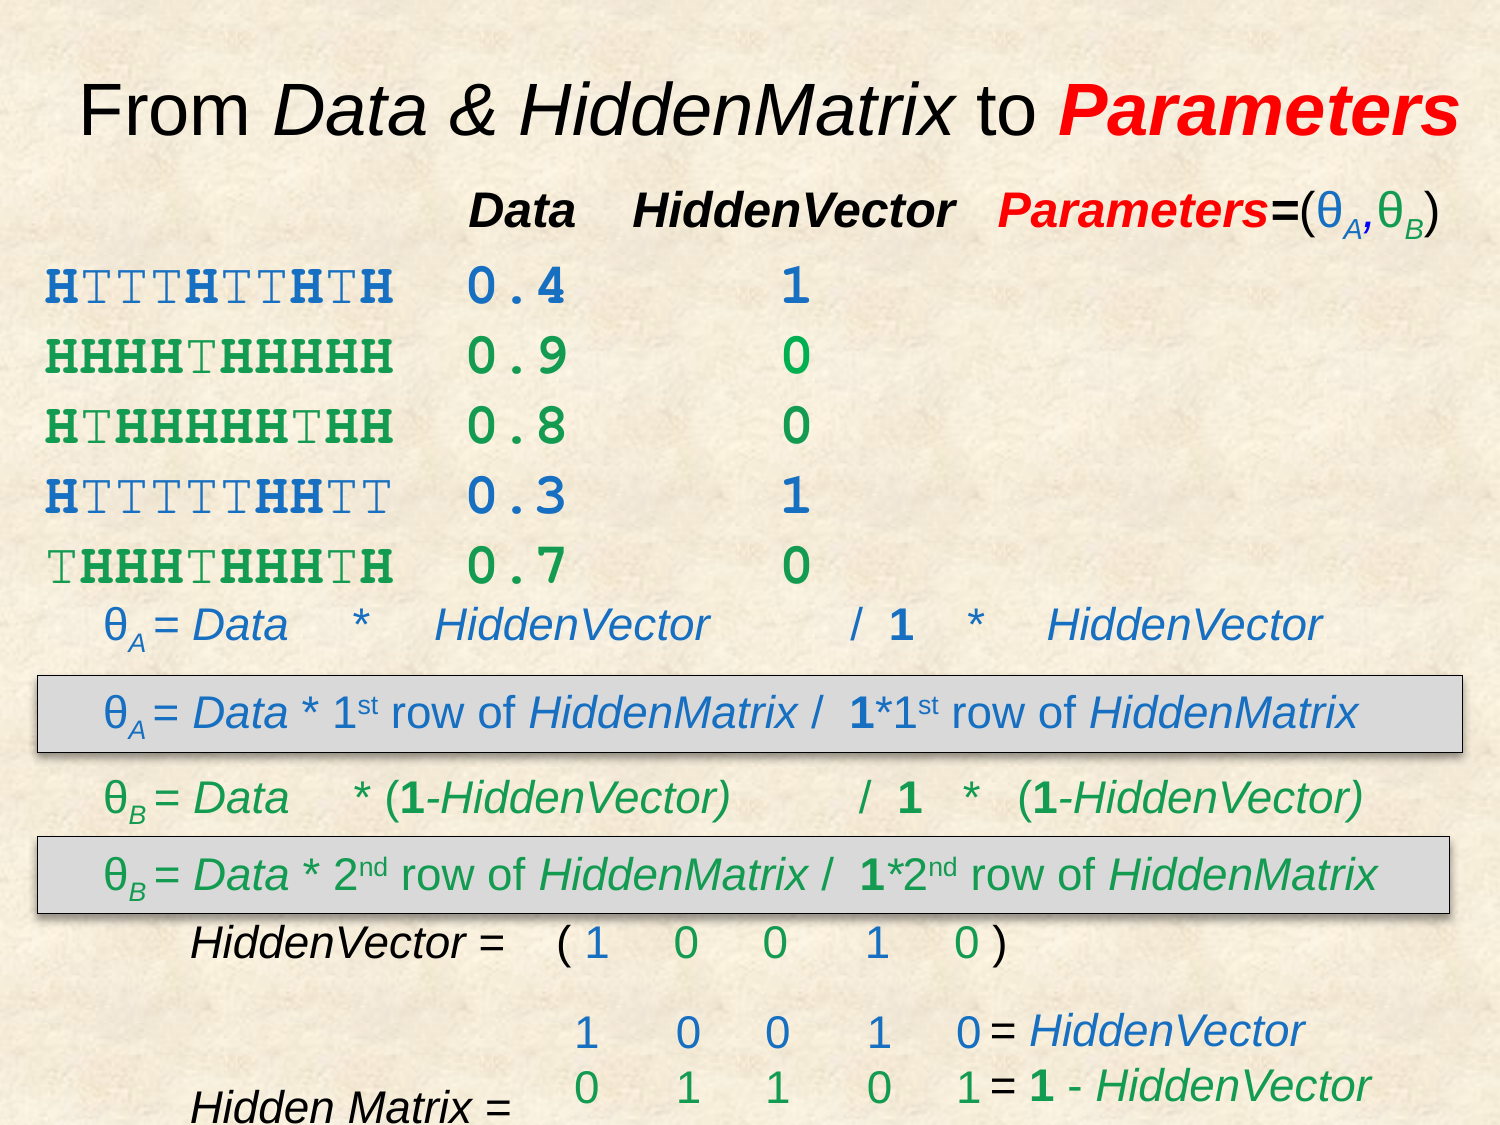

# From Data & HiddenMatrix to Parameters
                                Data    HiddenVector   Parameters=(θA,θB)
HTTTHTTHTH  0.4      1
HHHHTHHHHH  0.9      0
HTHHHHHTHH  0.8      0
HTTTTTHHTT  0.3      1
THHHTHHHTH  0.7      0
    θA = Data     *     HiddenVector           /  1    *     HiddenVector

    θB = Data     * (1-HiddenVector)          /  1   *   (1-HiddenVector)
    θA = Data * 1st row of HiddenMatrix /  1*1st row of HiddenMatrix
    θB = Data * 2nd row of HiddenMatrix /  1*2nd row of HiddenMatrix
HiddenVector =    ( 1     0     0      1     0 )

Hidden Matrix =

= HiddenVector
= 1 - HiddenVector
1      0     0      1     0
0      1     1      0     1